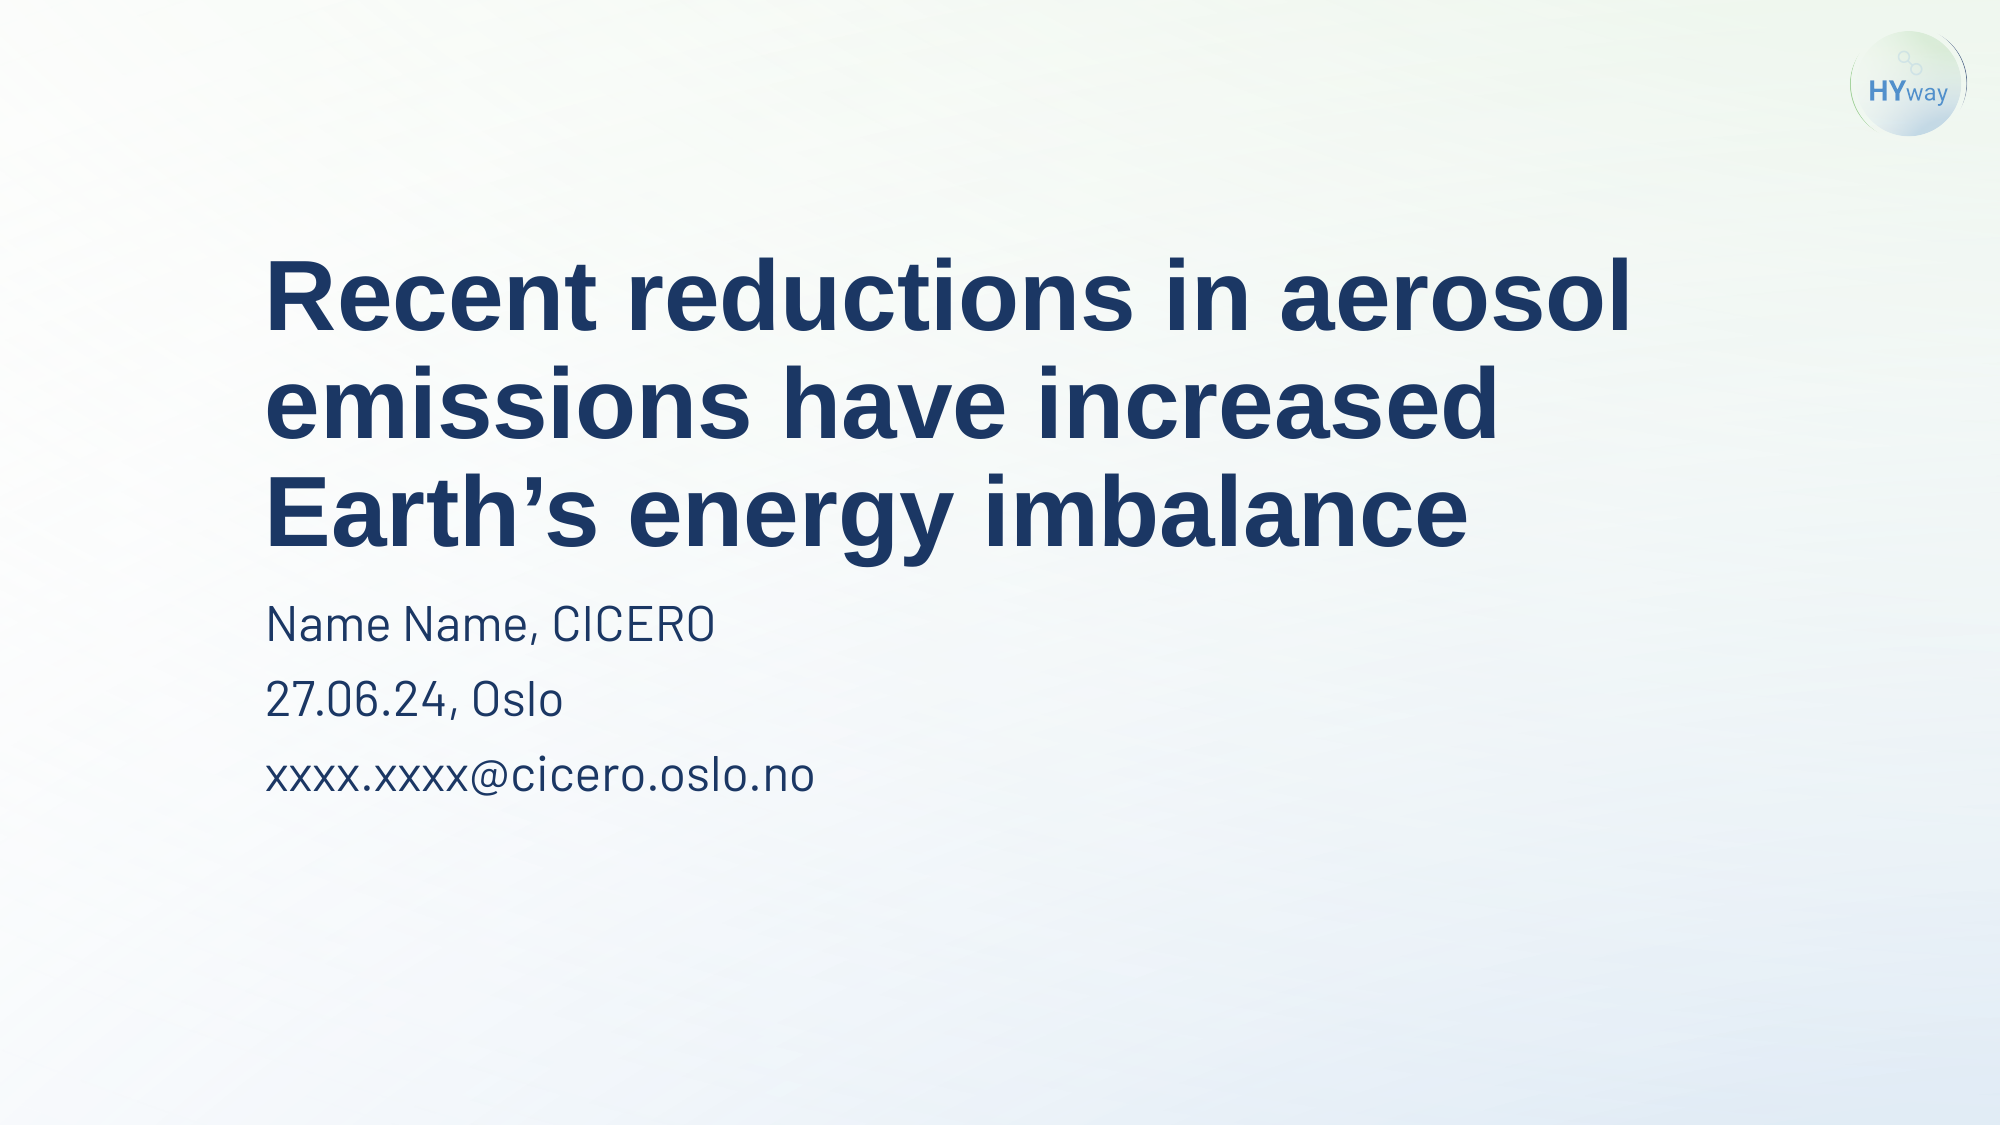

# Recent reductions in aerosol emissions have increased Earth’s energy imbalance
Name Name, CICERO
27.06.24, Oslo
xxxx.xxxx@cicero.oslo.no